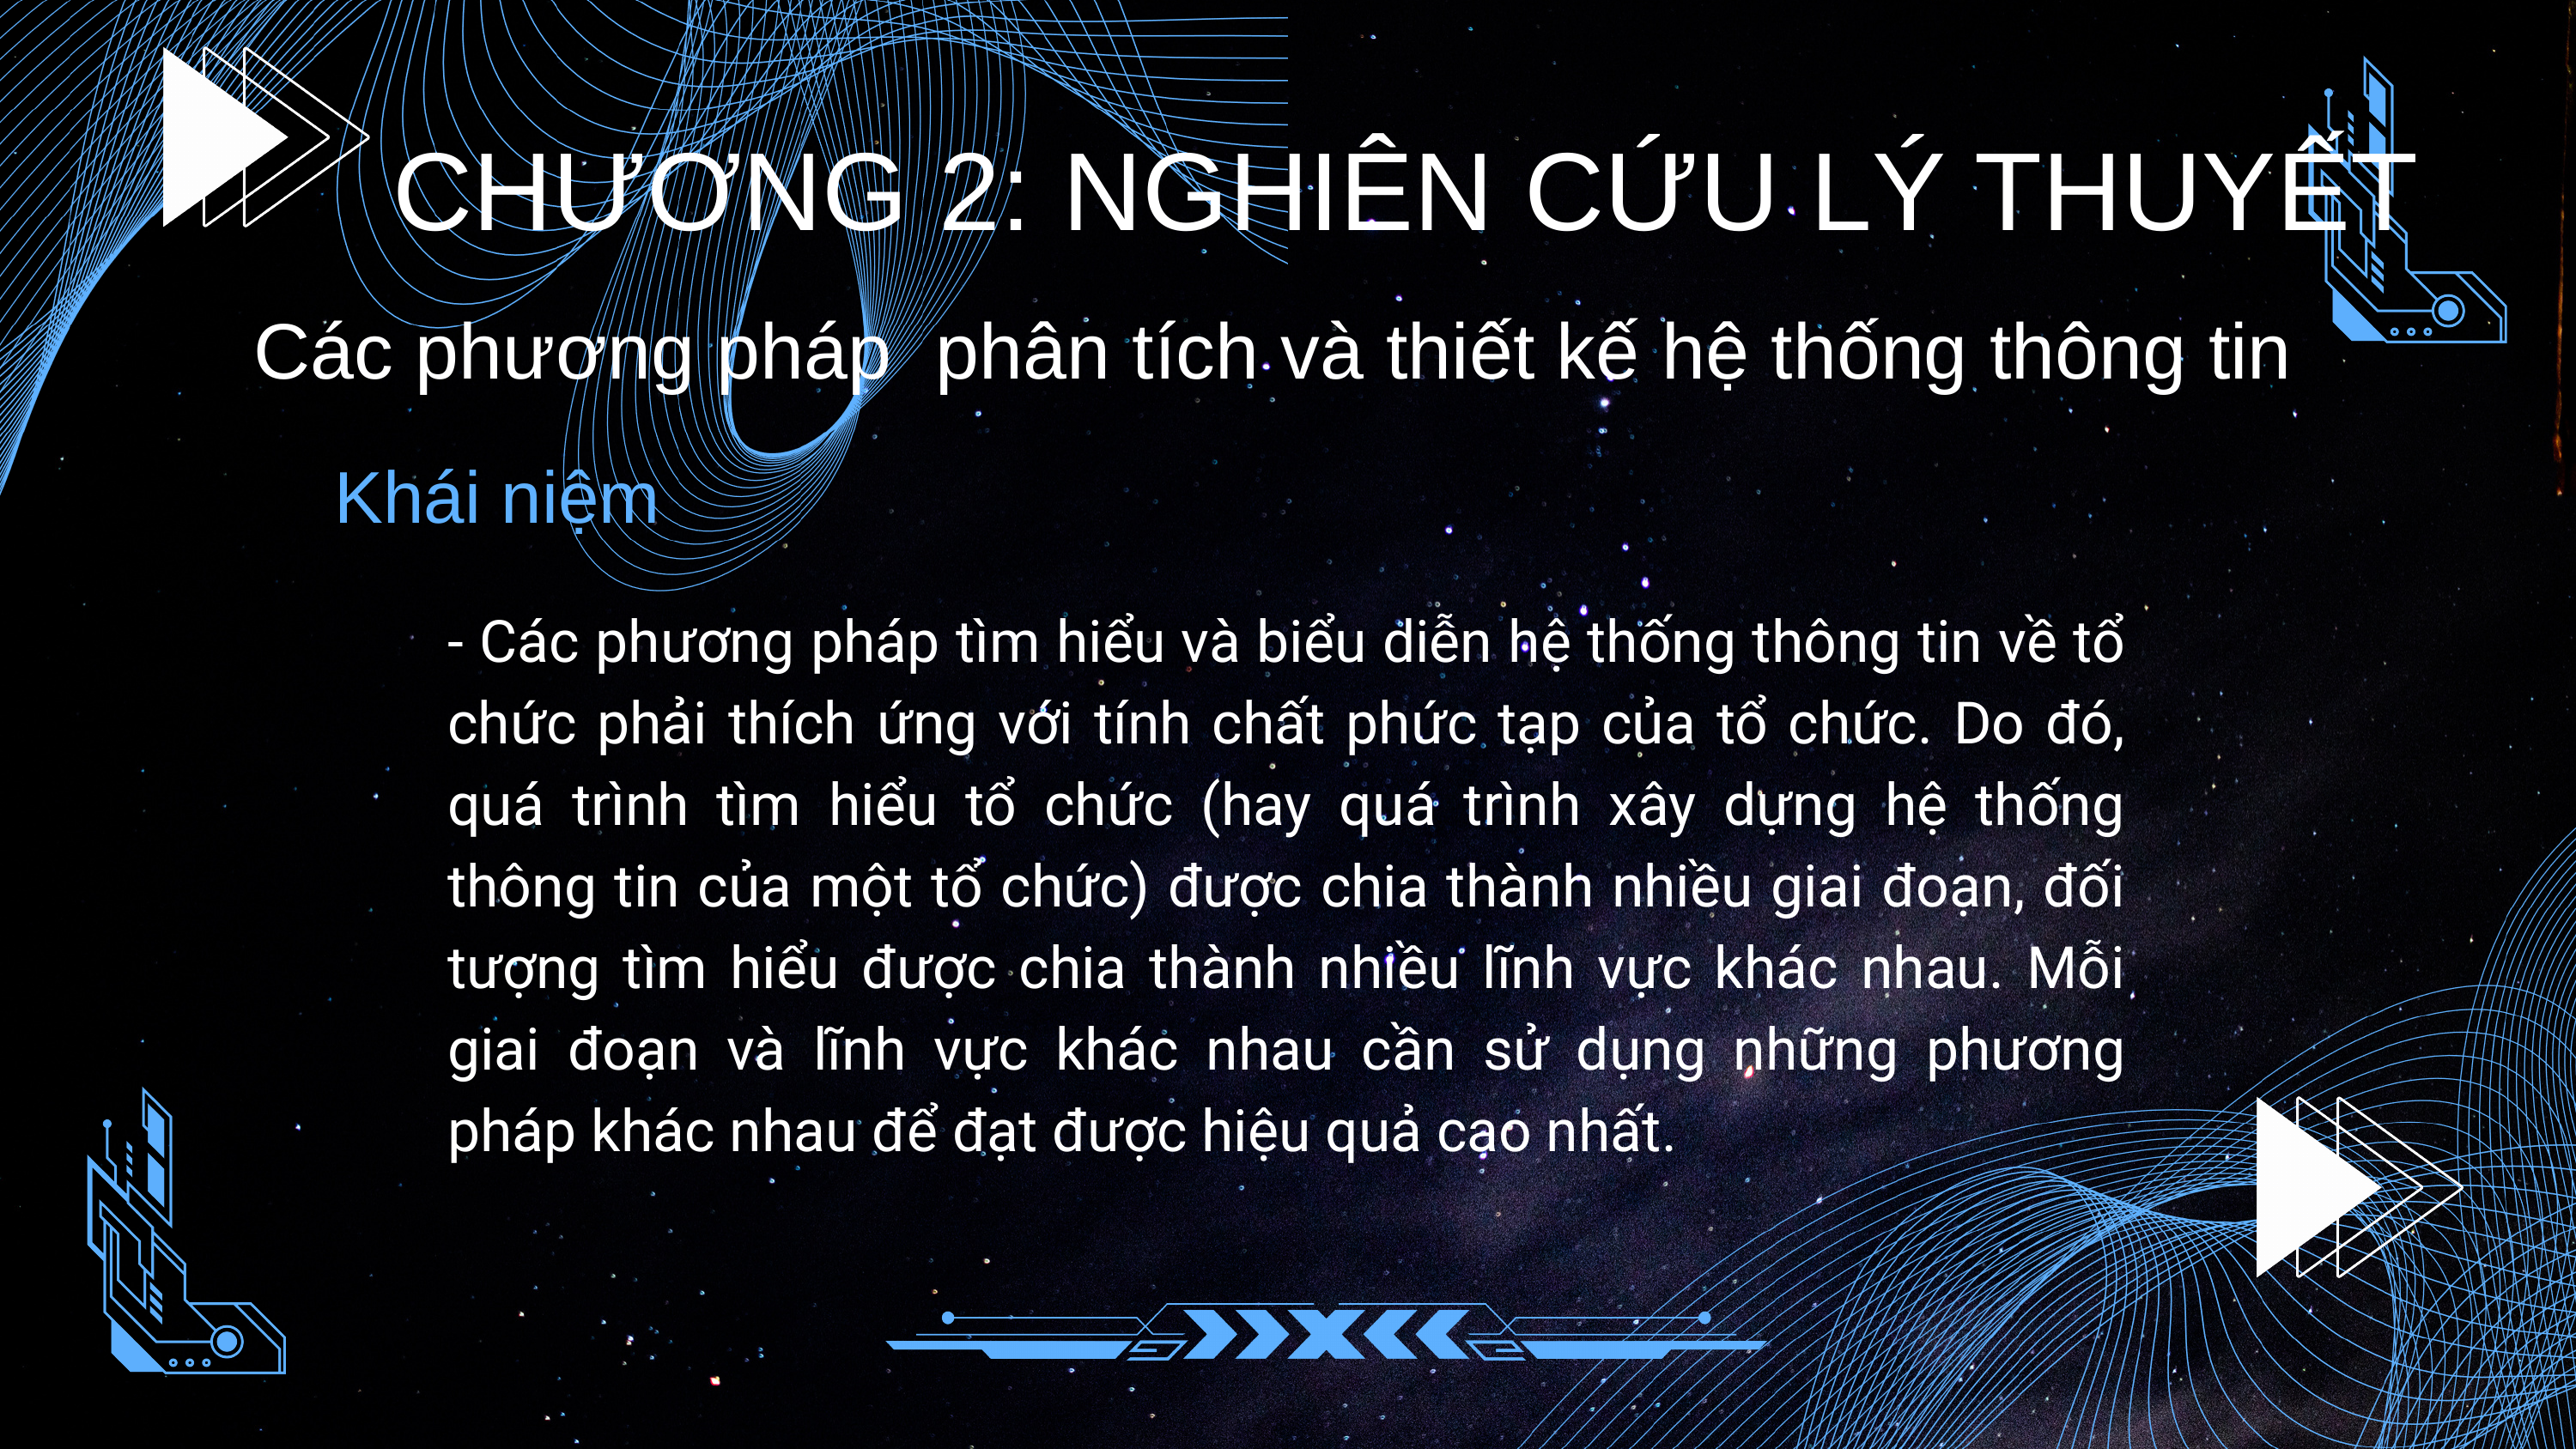

CHƯƠNG 2: NGHIÊN CỨU LÝ THUYẾT
Các phương pháp  phân tích và thiết kế hệ thống thông tin
Khái niệm
- Các phương pháp tìm hiểu và biểu diễn hệ thống thông tin về tổ chức phải thích ứng với tính chất phức tạp của tổ chức. Do đó, quá trình tìm hiểu tổ chức (hay quá trình xây dựng hệ thống thông tin của một tổ chức) được chia thành nhiều giai đoạn, đối tượng tìm hiểu được chia thành nhiều lĩnh vực khác nhau. Mỗi giai đoạn và lĩnh vực khác nhau cần sử dụng những phương pháp khác nhau để đạt được hiệu quả cao nhất.